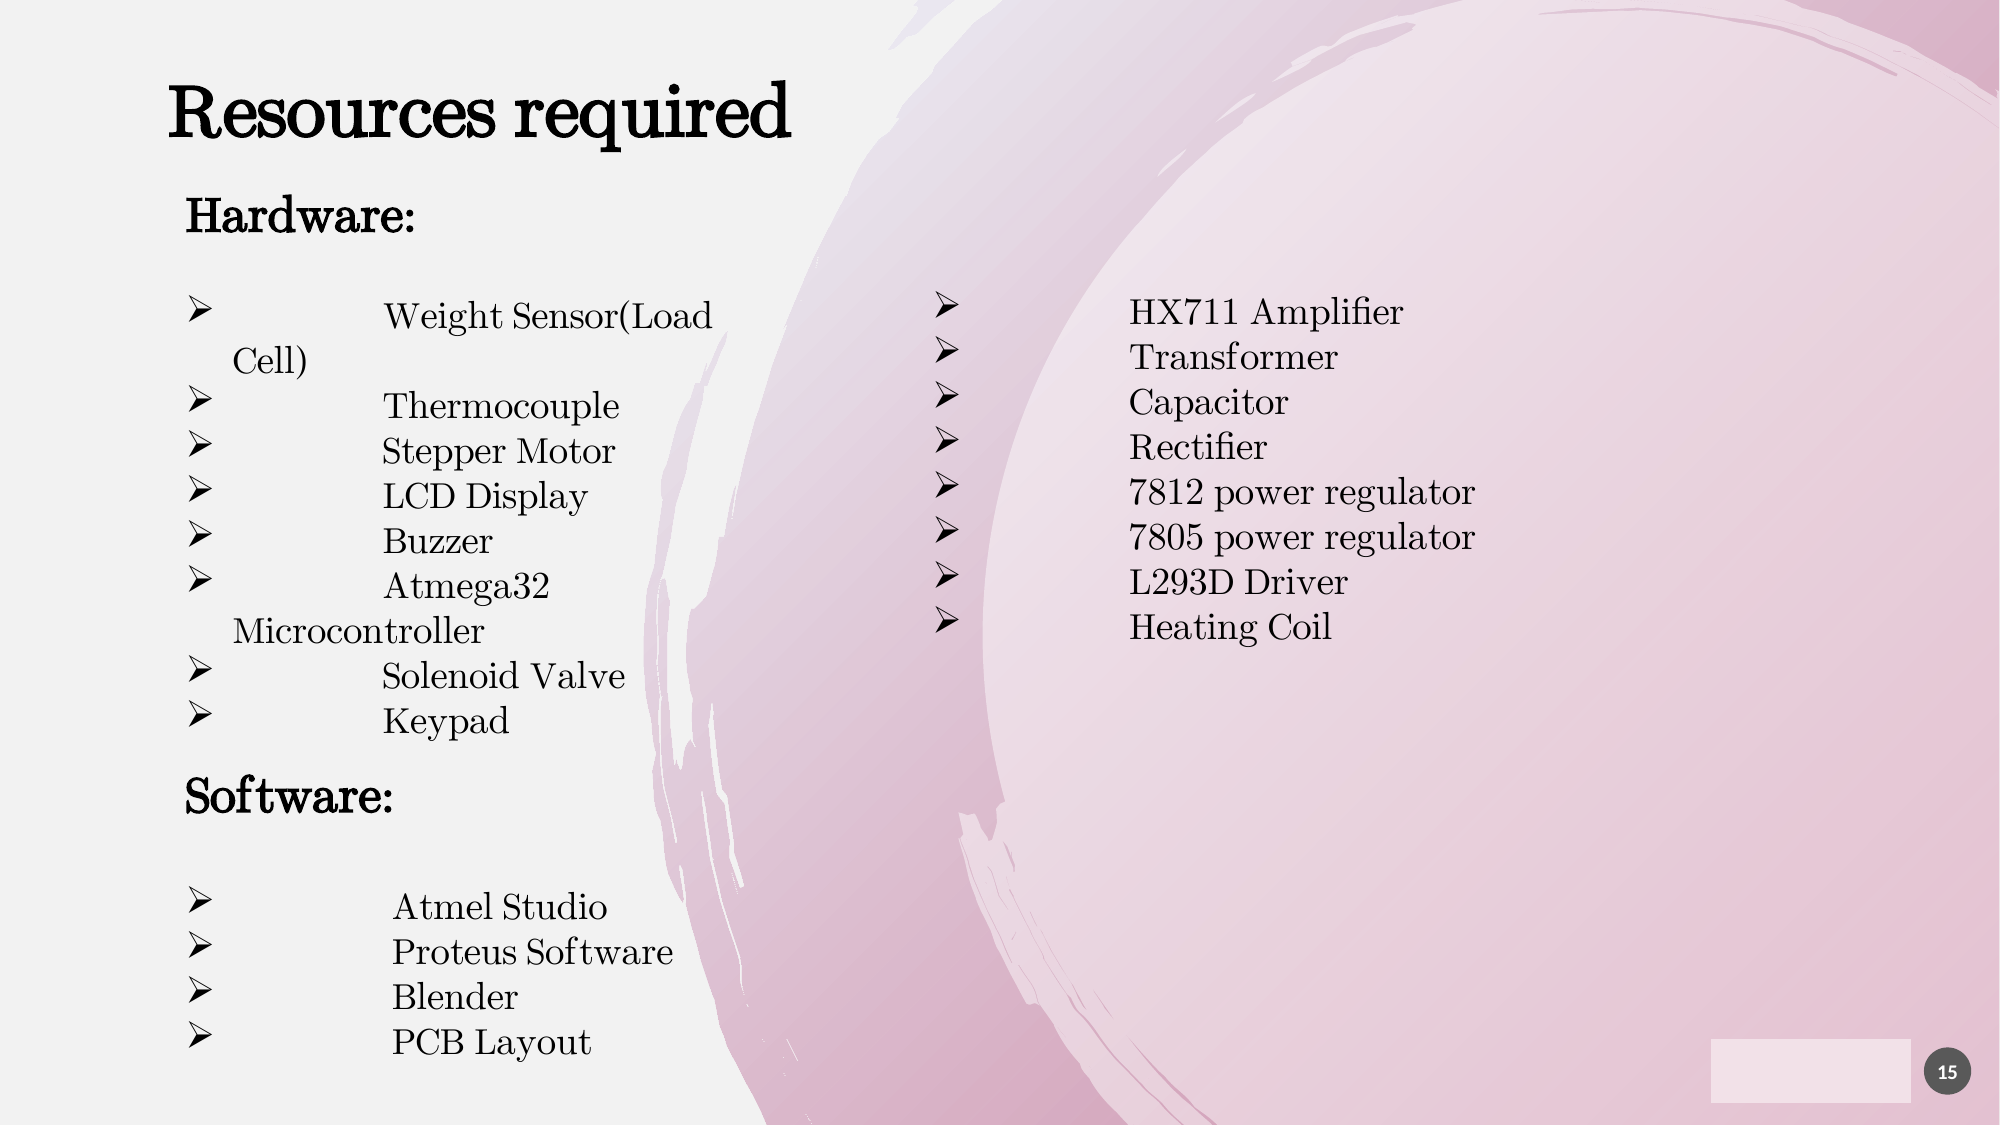

Resources required
Hardware:
	Weight Sensor(Load Cell)
	Thermocouple
	Stepper Motor
	LCD Display
	Buzzer
	Atmega32 Microcontroller
	Solenoid Valve
	Keypad

	HX711 Amplifier
	Transformer
	Capacitor
	Rectifier
	7812 power regulator
	7805 power regulator
    	L293D Driver
	Heating Coil

Software:

 	Atmel Studio
 	Proteus Software
 	Blender
 	PCB Layout

15